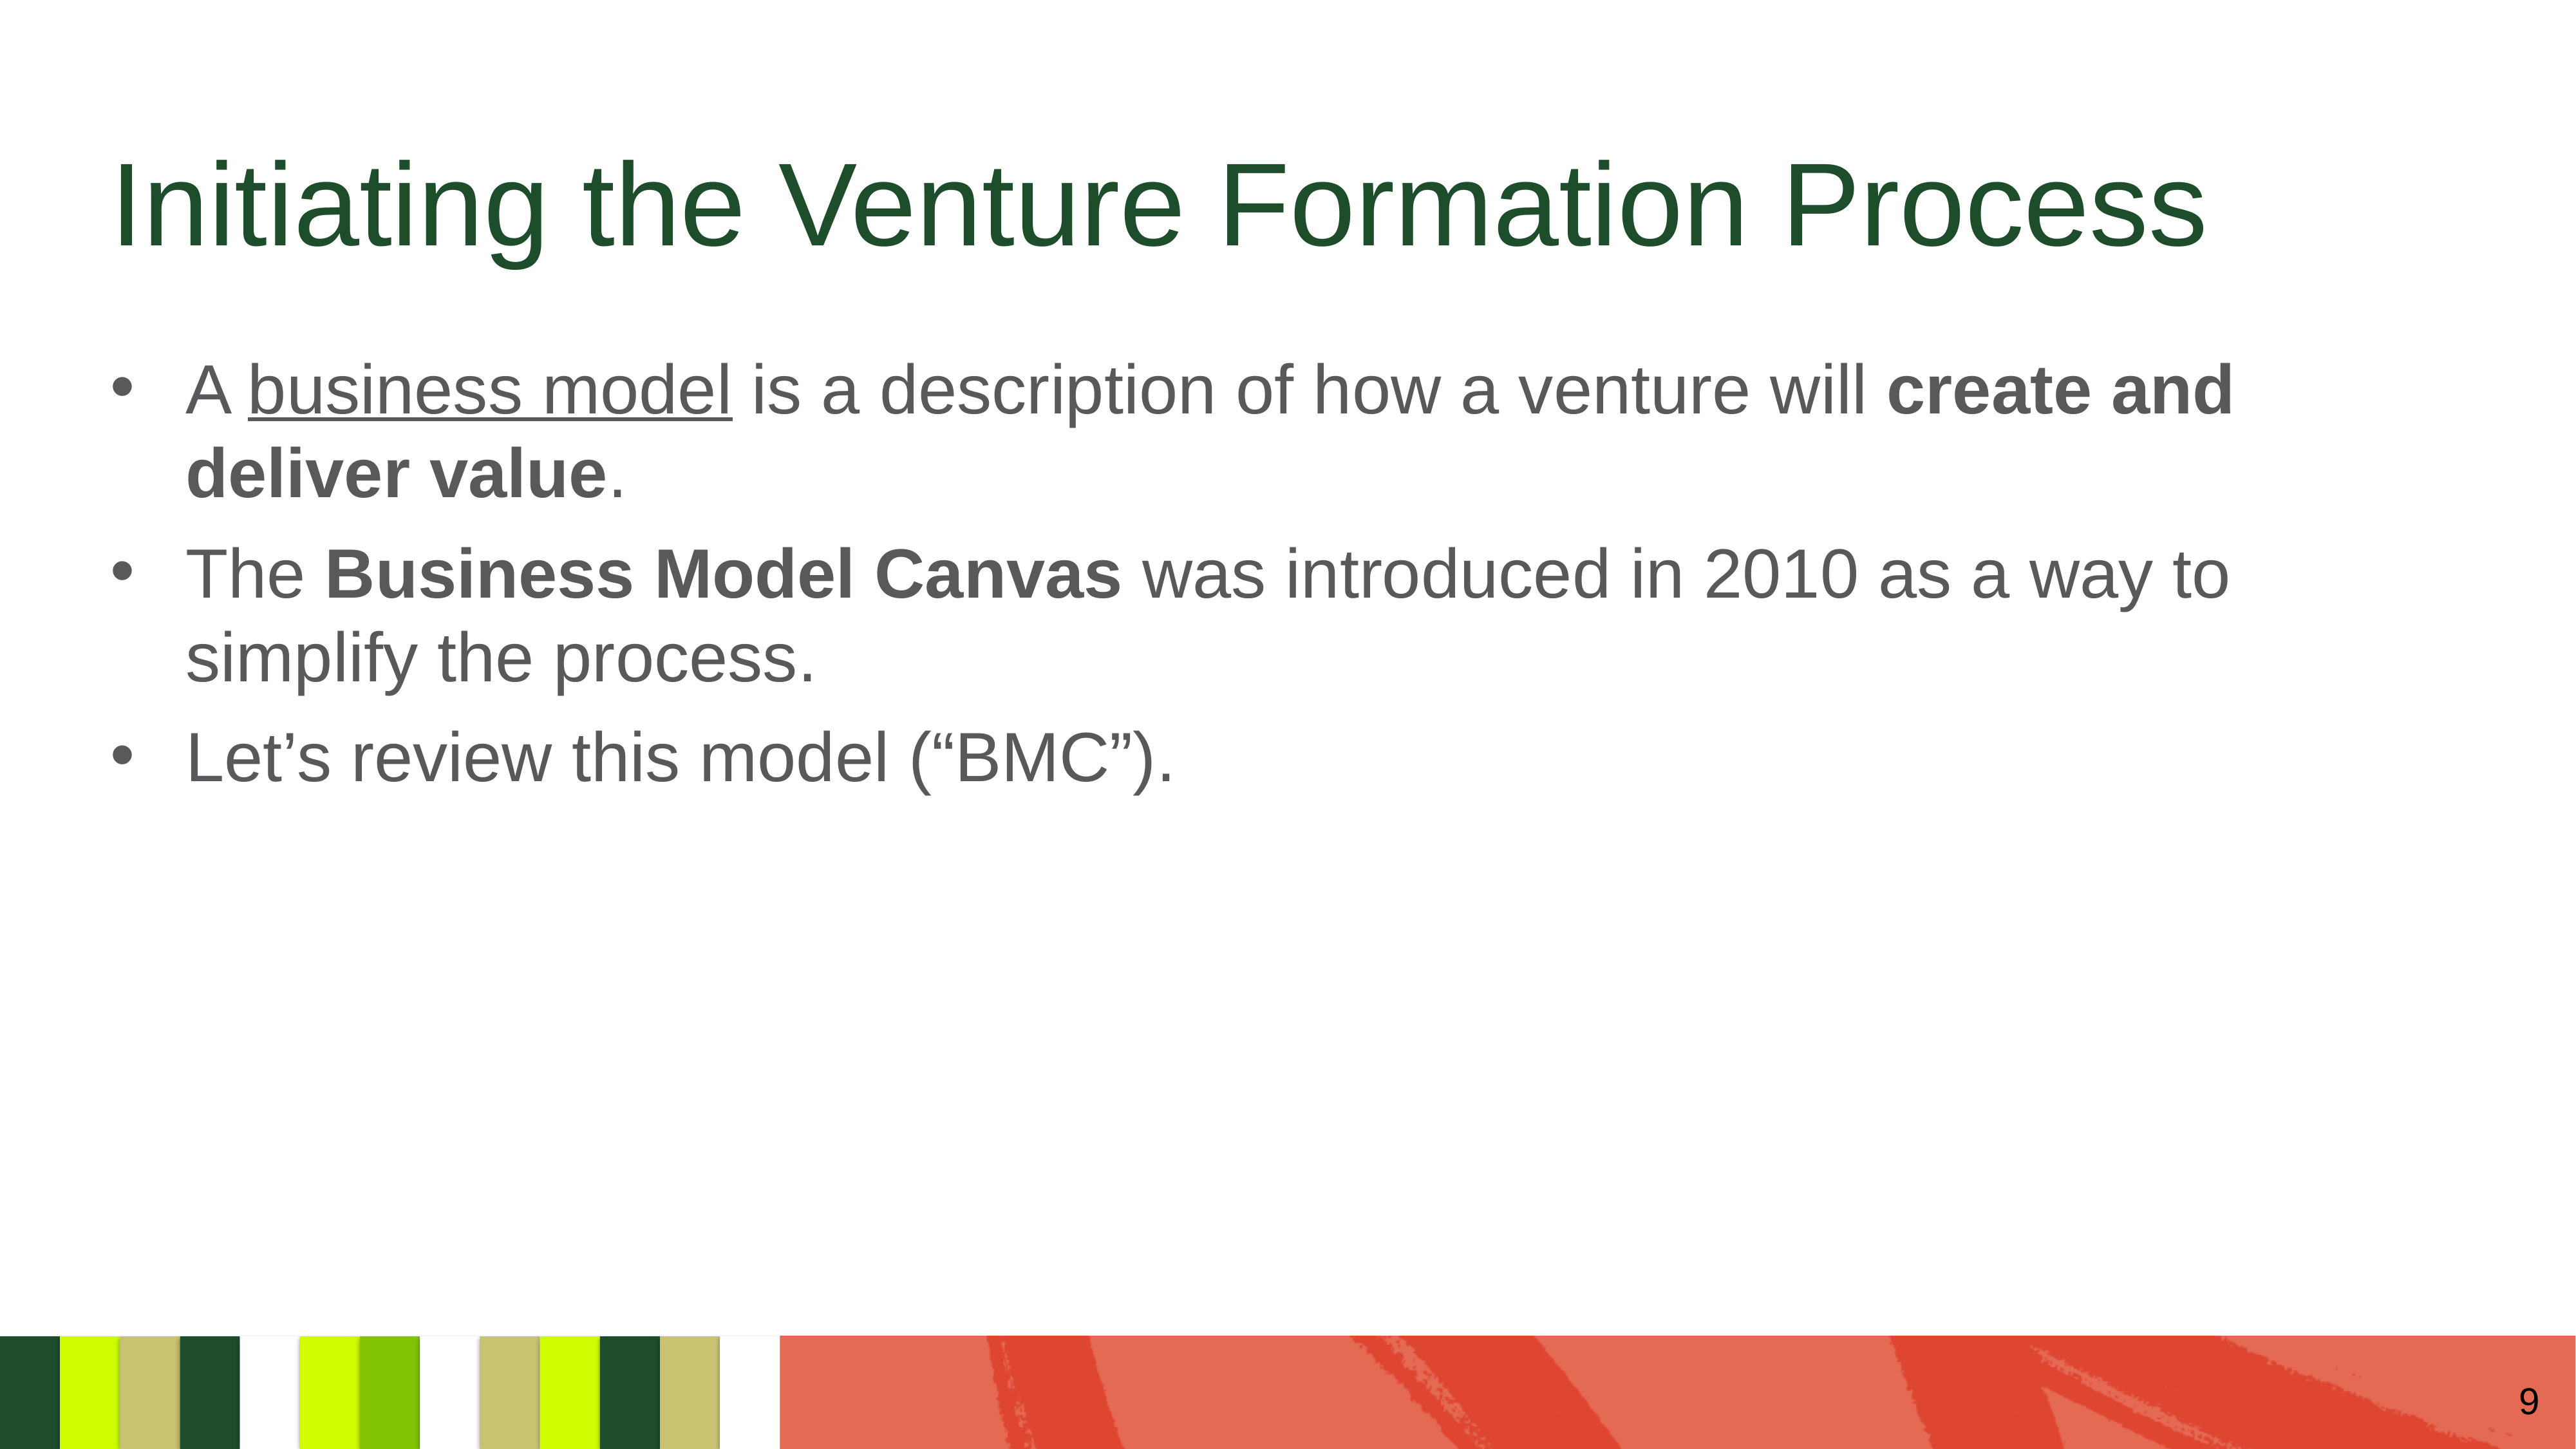

# Initiating the Venture Formation Process
A business model is a description of how a venture will create and deliver value.
The Business Model Canvas was introduced in 2010 as a way to simplify the process.
Let’s review this model (“BMC”).
9